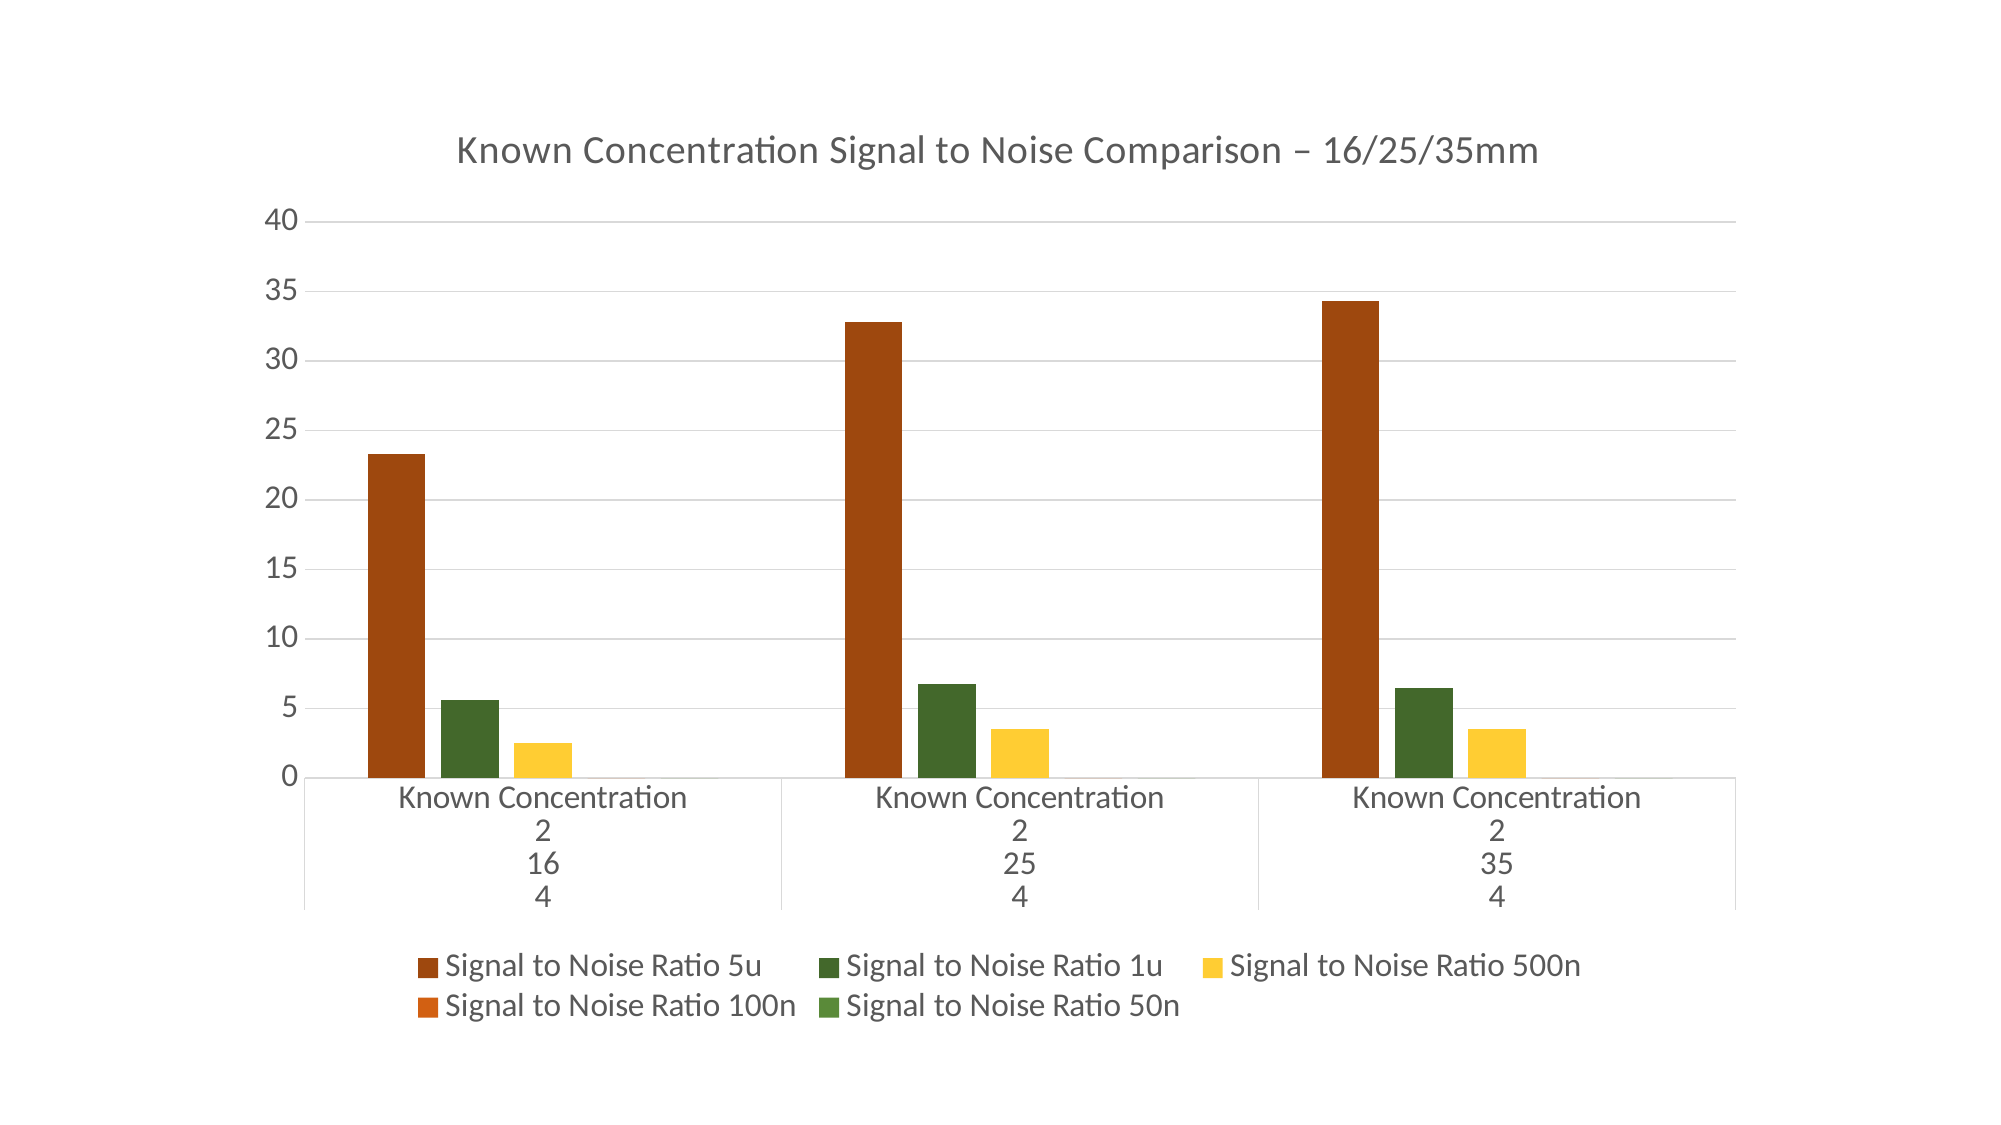

### Chart: Known Concentration Signal to Noise Comparison – 16/25/35mm

| Category | Signal to Noise Ratio 5u | Signal to Noise Ratio 1u | Signal to Noise Ratio 500n | Signal to Noise Ratio 100n | Signal to Noise Ratio 50n |
|---|---|---|---|---|---|
| Known Concentration | 23.291 | 5.59 | 2.514 | 0.0 | 0.0 |
| Known Concentration | 32.789 | 6.782 | 3.512 | 0.0 | 0.0 |
| Known Concentration | 34.337 | 6.507 | 3.525 | 0.0 | 0.0 |